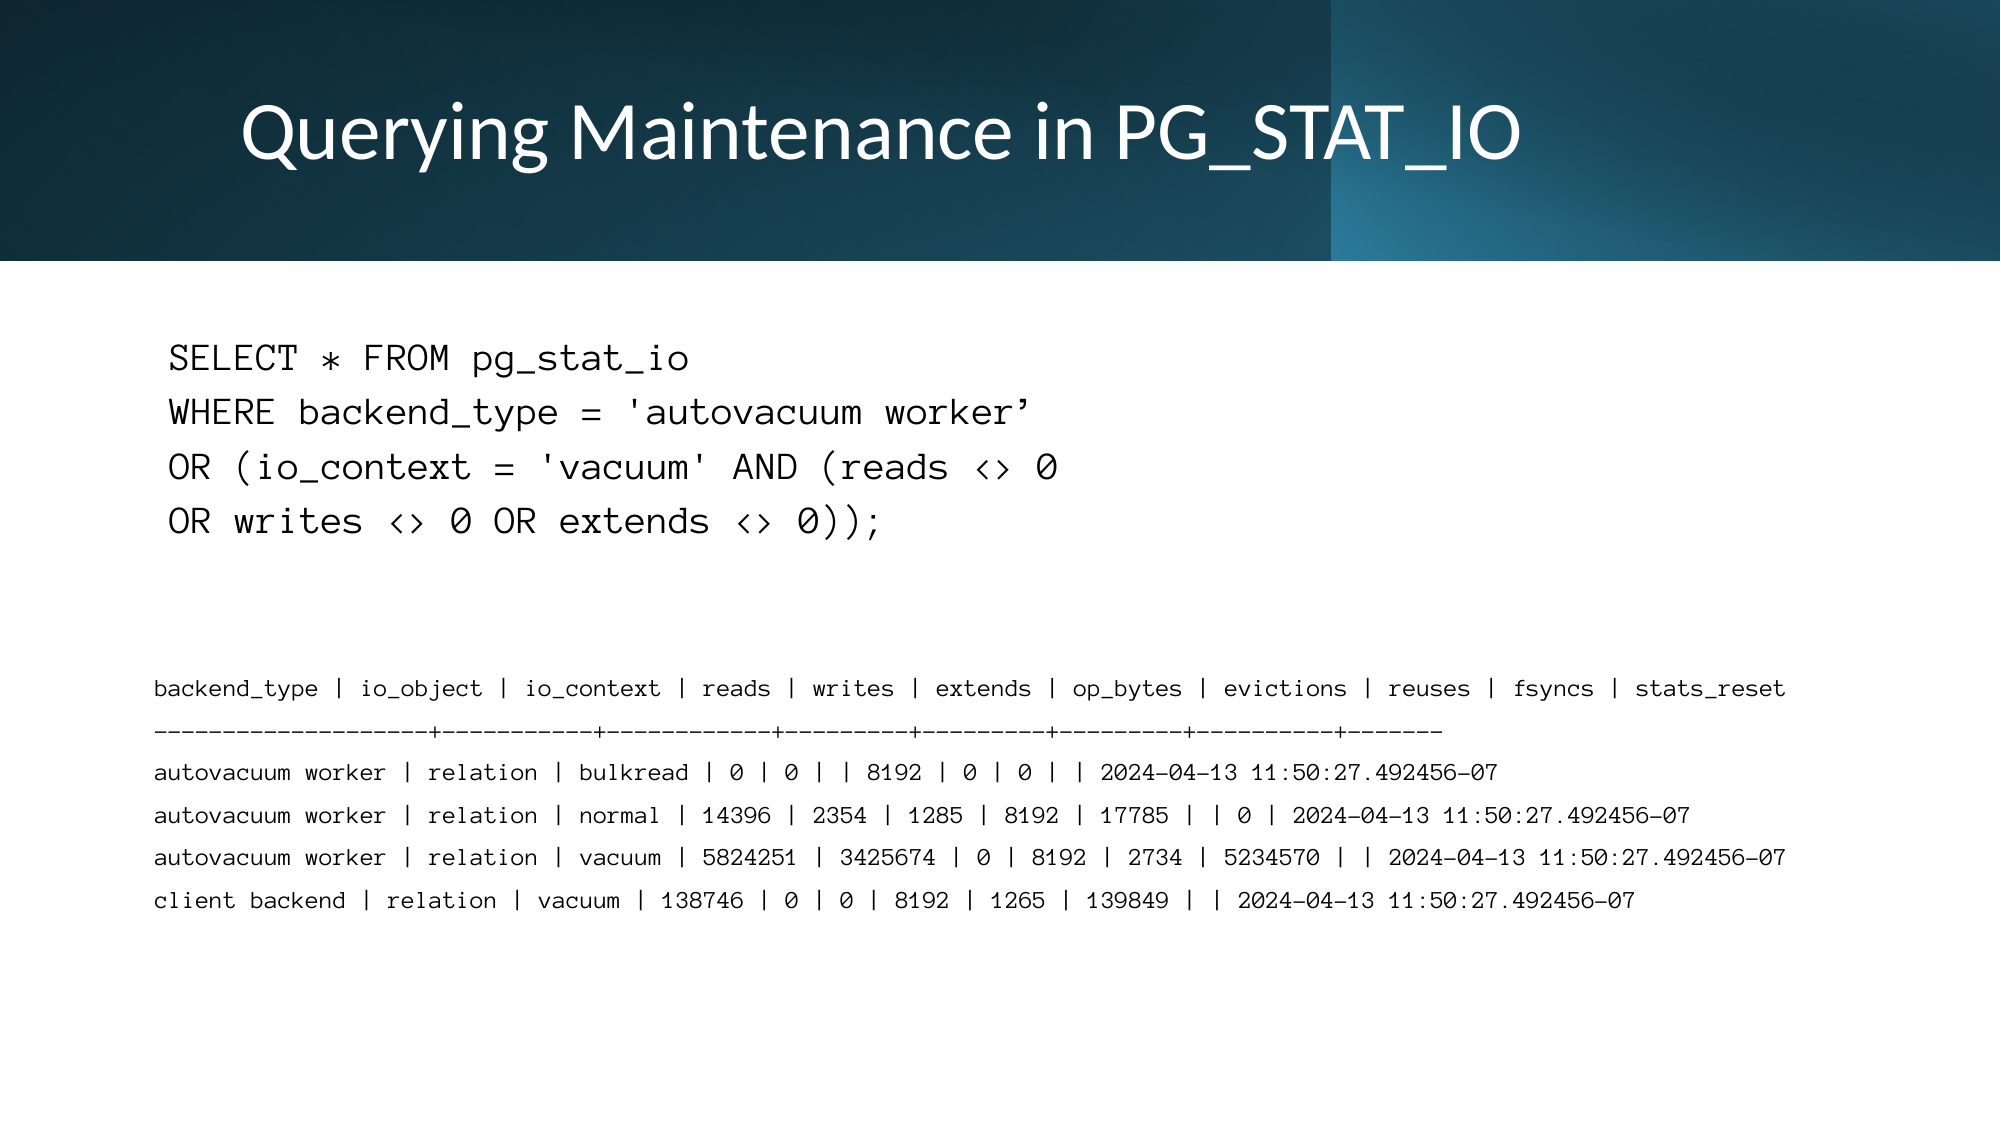

# Querying Maintenance in PG_STAT_IO
SELECT * FROM pg_stat_io
WHERE backend_type = 'autovacuum worker’
OR (io_context = 'vacuum' AND (reads <> 0
OR writes <> 0 OR extends <> 0));
backend_type | io_object | io_context | reads | writes | extends | op_bytes | evictions | reuses | fsyncs | stats_reset
--------------------+-----------+------------+---------+---------+---------+----------+-------
autovacuum worker | relation | bulkread | 0 | 0 | | 8192 | 0 | 0 | | 2024-04-13 11:50:27.492456-07
autovacuum worker | relation | normal | 14396 | 2354 | 1285 | 8192 | 17785 | | 0 | 2024-04-13 11:50:27.492456-07
autovacuum worker | relation | vacuum | 5824251 | 3425674 | 0 | 8192 | 2734 | 5234570 | | 2024-04-13 11:50:27.492456-07
client backend | relation | vacuum | 138746 | 0 | 0 | 8192 | 1265 | 139849 | | 2024-04-13 11:50:27.492456-07